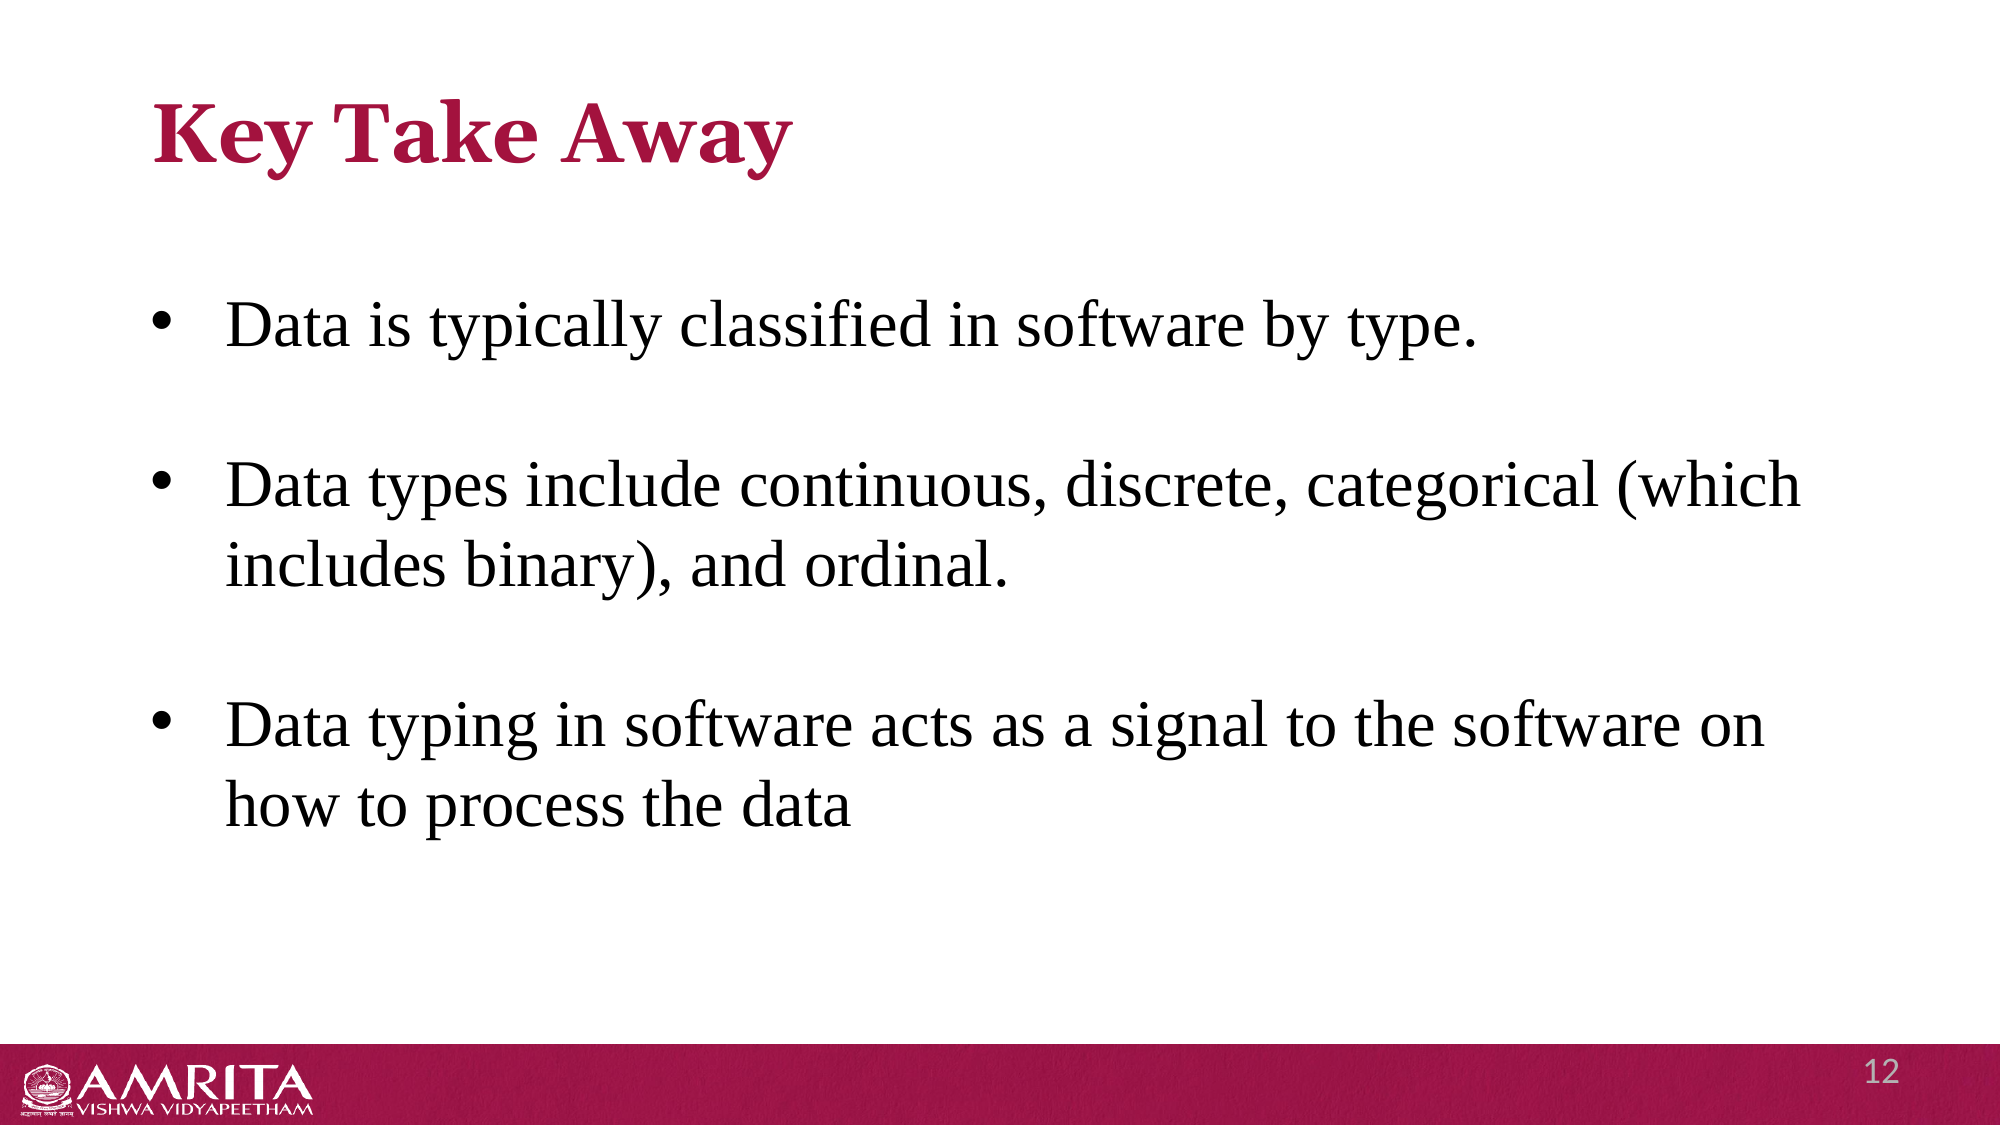

# Key Take Away
Data is typically classified in software by type.

Data types include continuous, discrete, categorical (which includes binary), and ordinal.

Data typing in software acts as a signal to the software on how to process the data
12